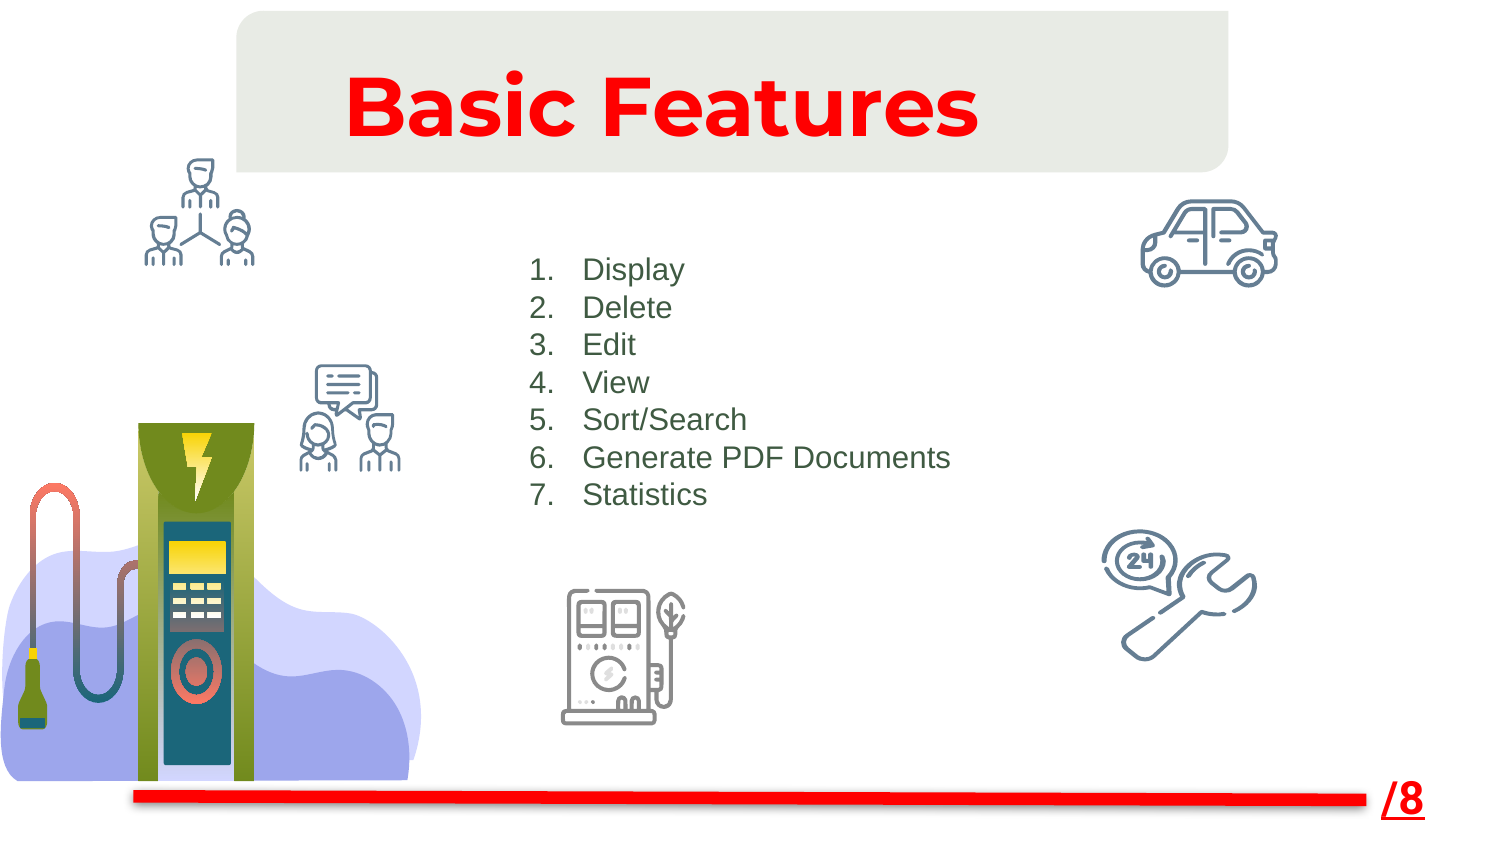

Basic Features

Display
Delete
Edit
View
Sort/Search
Generate PDF Documents
Statistics

/8